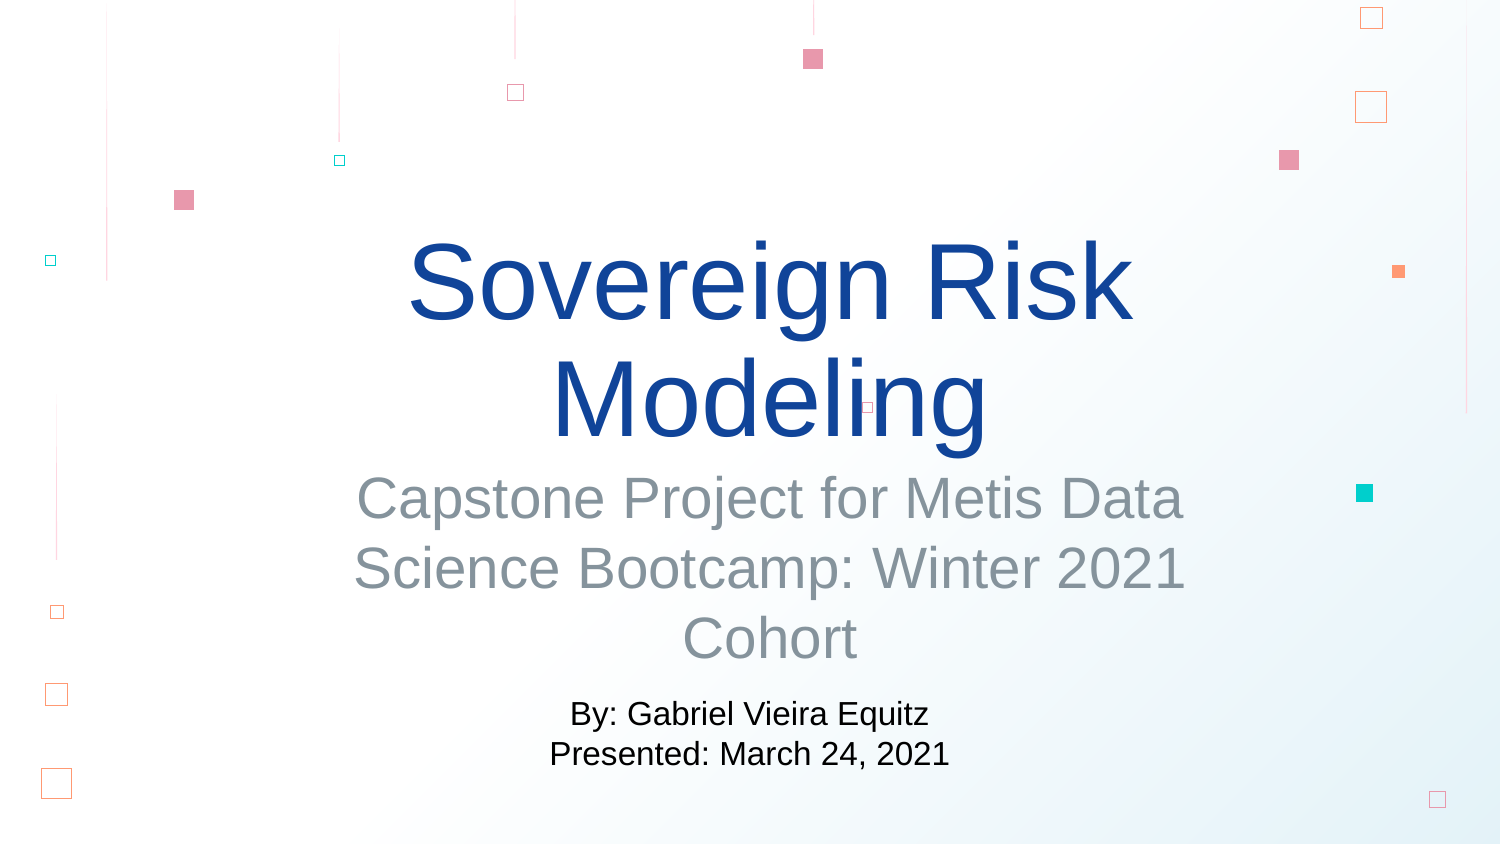

# Sovereign Risk Modeling
Capstone Project for Metis Data Science Bootcamp: Winter 2021 Cohort

By: Gabriel Vieira Equitz
Presented: March 24, 2021